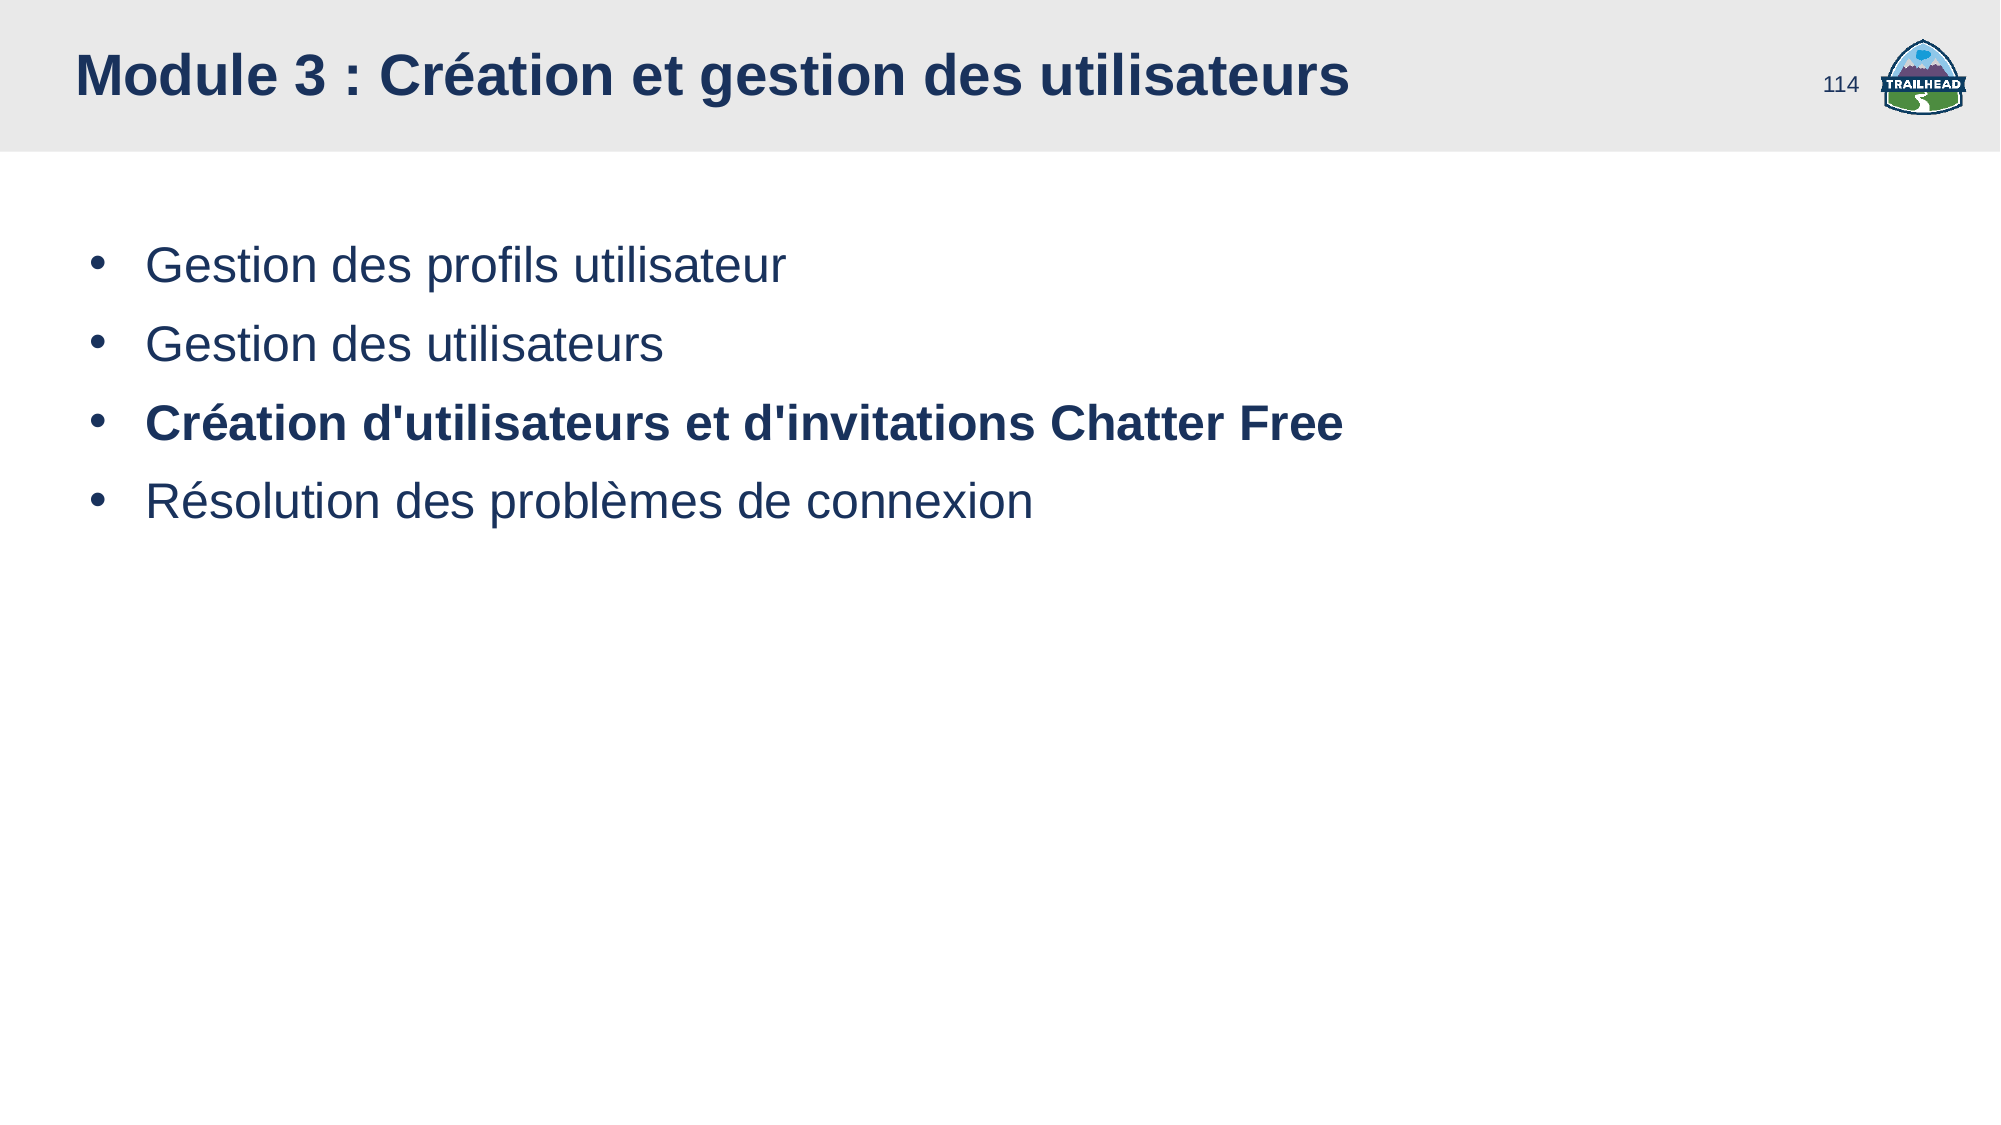

Module 3 : Création et gestion des utilisateurs
114
Gestion des profils utilisateur
Gestion des utilisateurs
Création d'utilisateurs et d'invitations Chatter Free
Résolution des problèmes de connexion